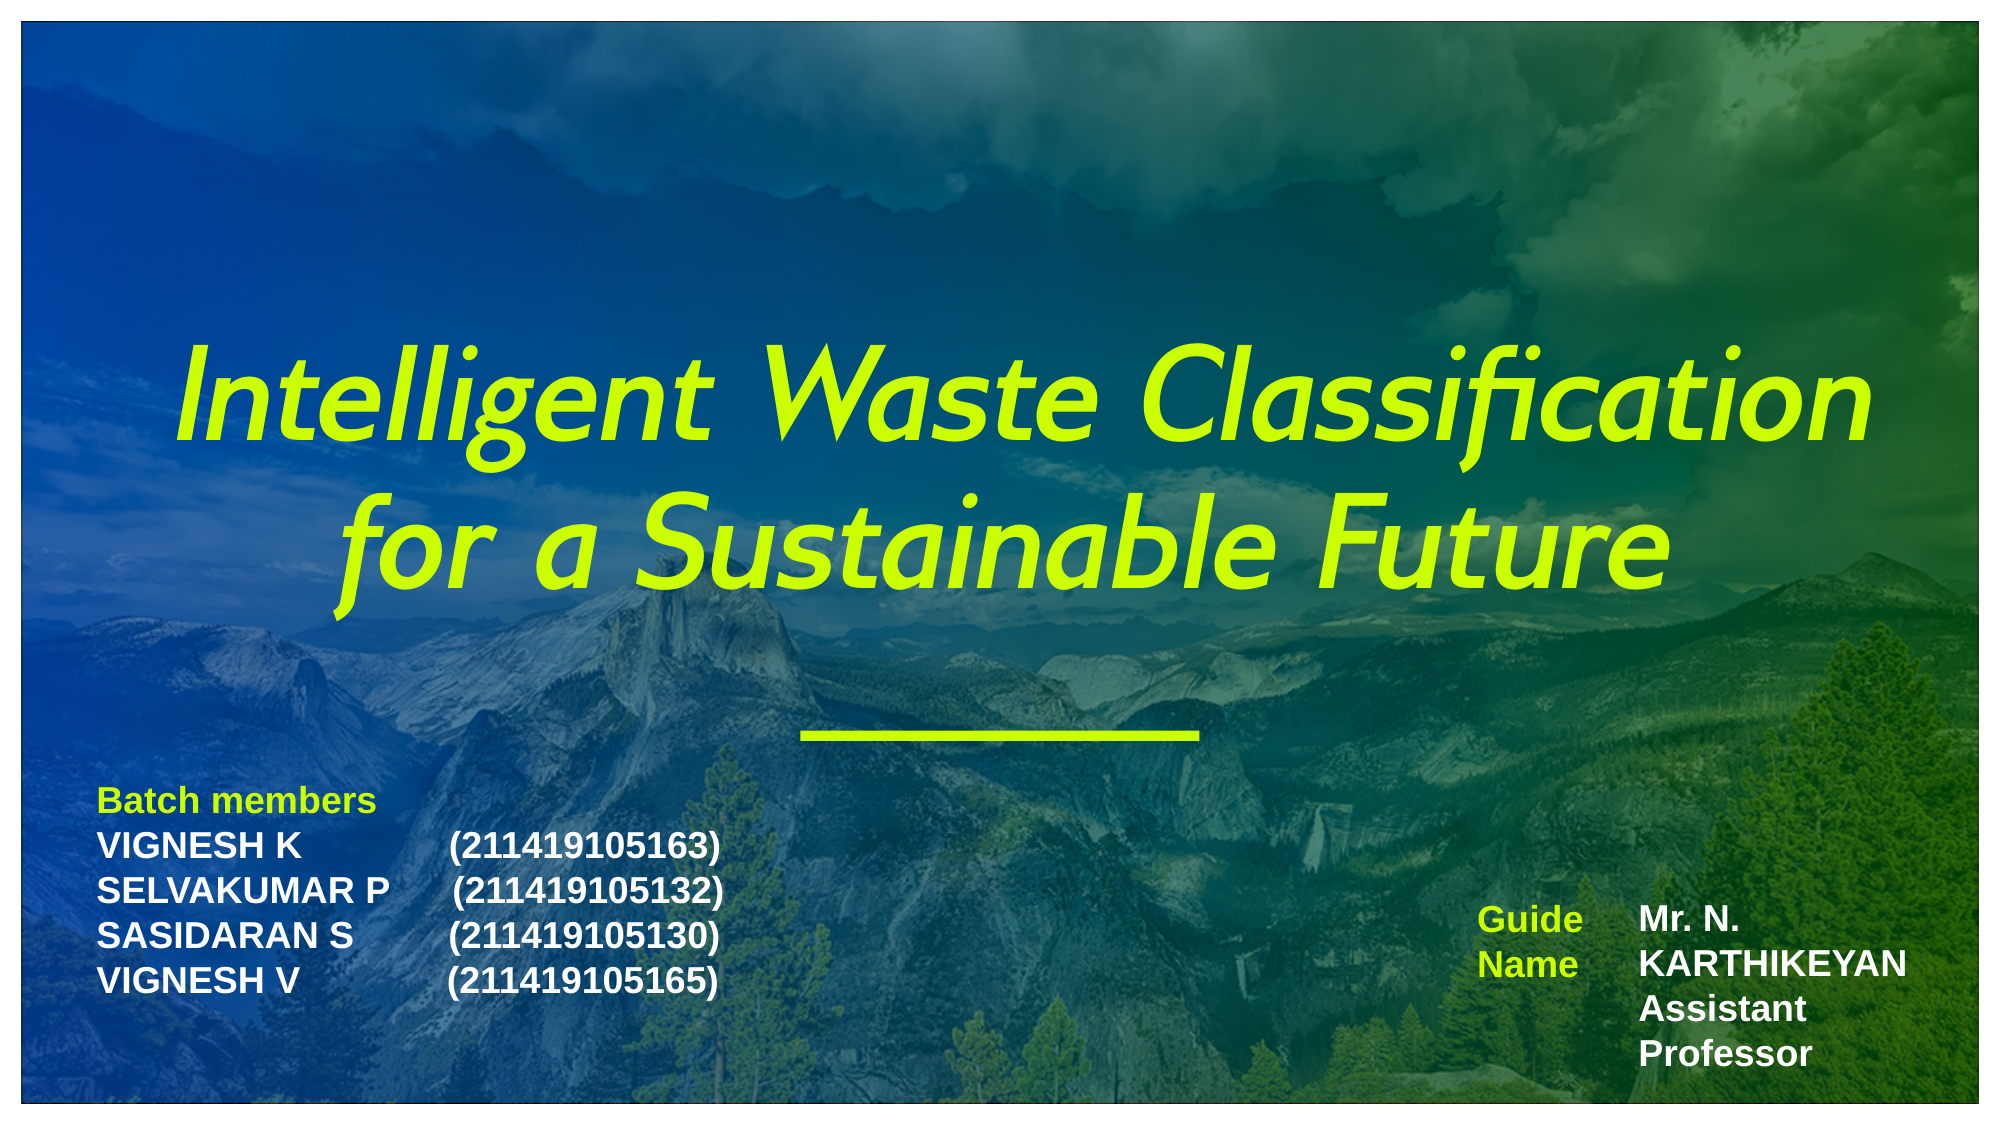

# Intelligent Waste Classification for a Sustainable Future
Batch members
VIGNESH K              (211419105163)
SELVAKUMAR P      (211419105132)
SASIDARAN S         (211419105130)
VIGNESH V              (211419105165)
Mr. N. KARTHIKEYAN
Assistant Professor

Guide Name